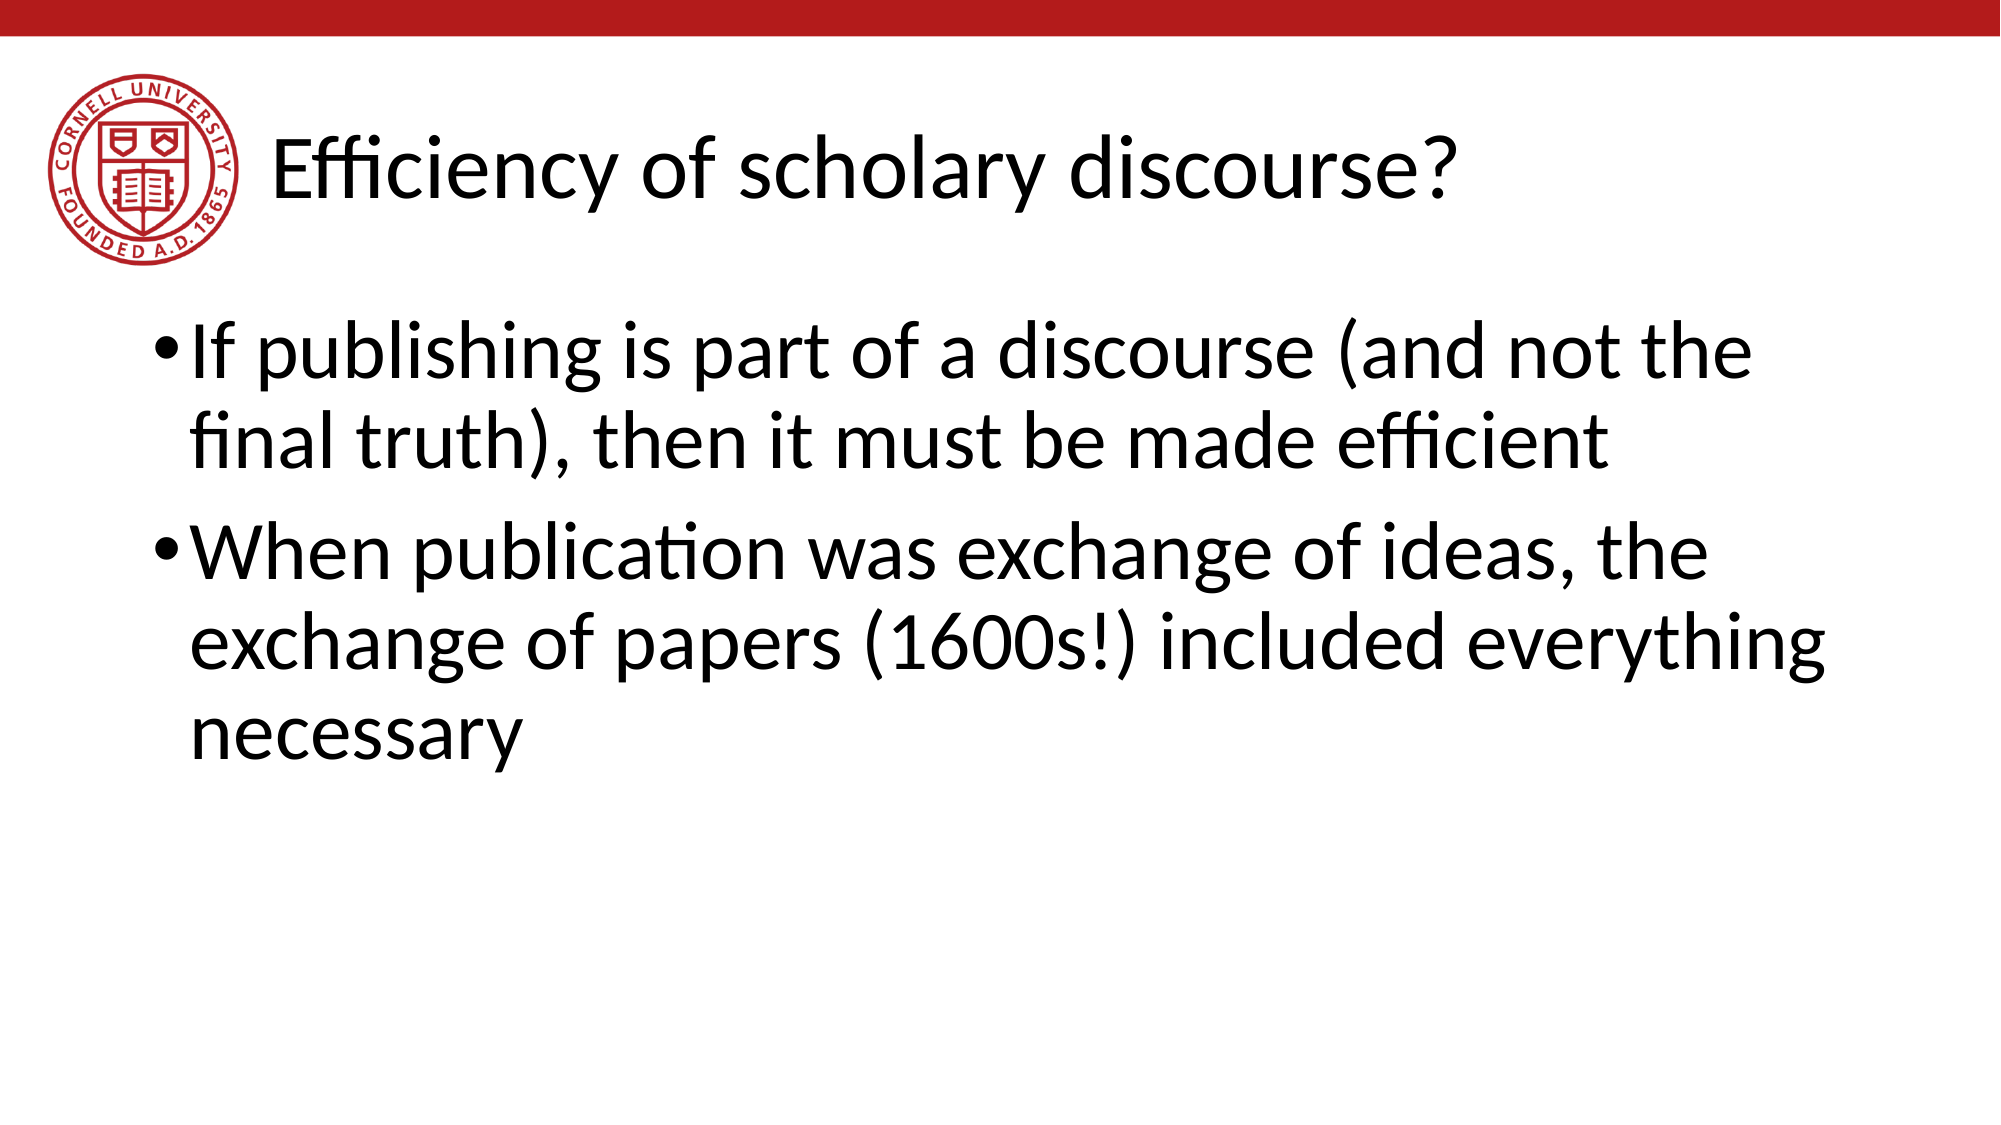

# Efficiency of scholary discourse?
If publishing is part of a discourse (and not the final truth), then it must be made efficient
When publication was exchange of ideas, the exchange of papers (1600s!) included everything necessary